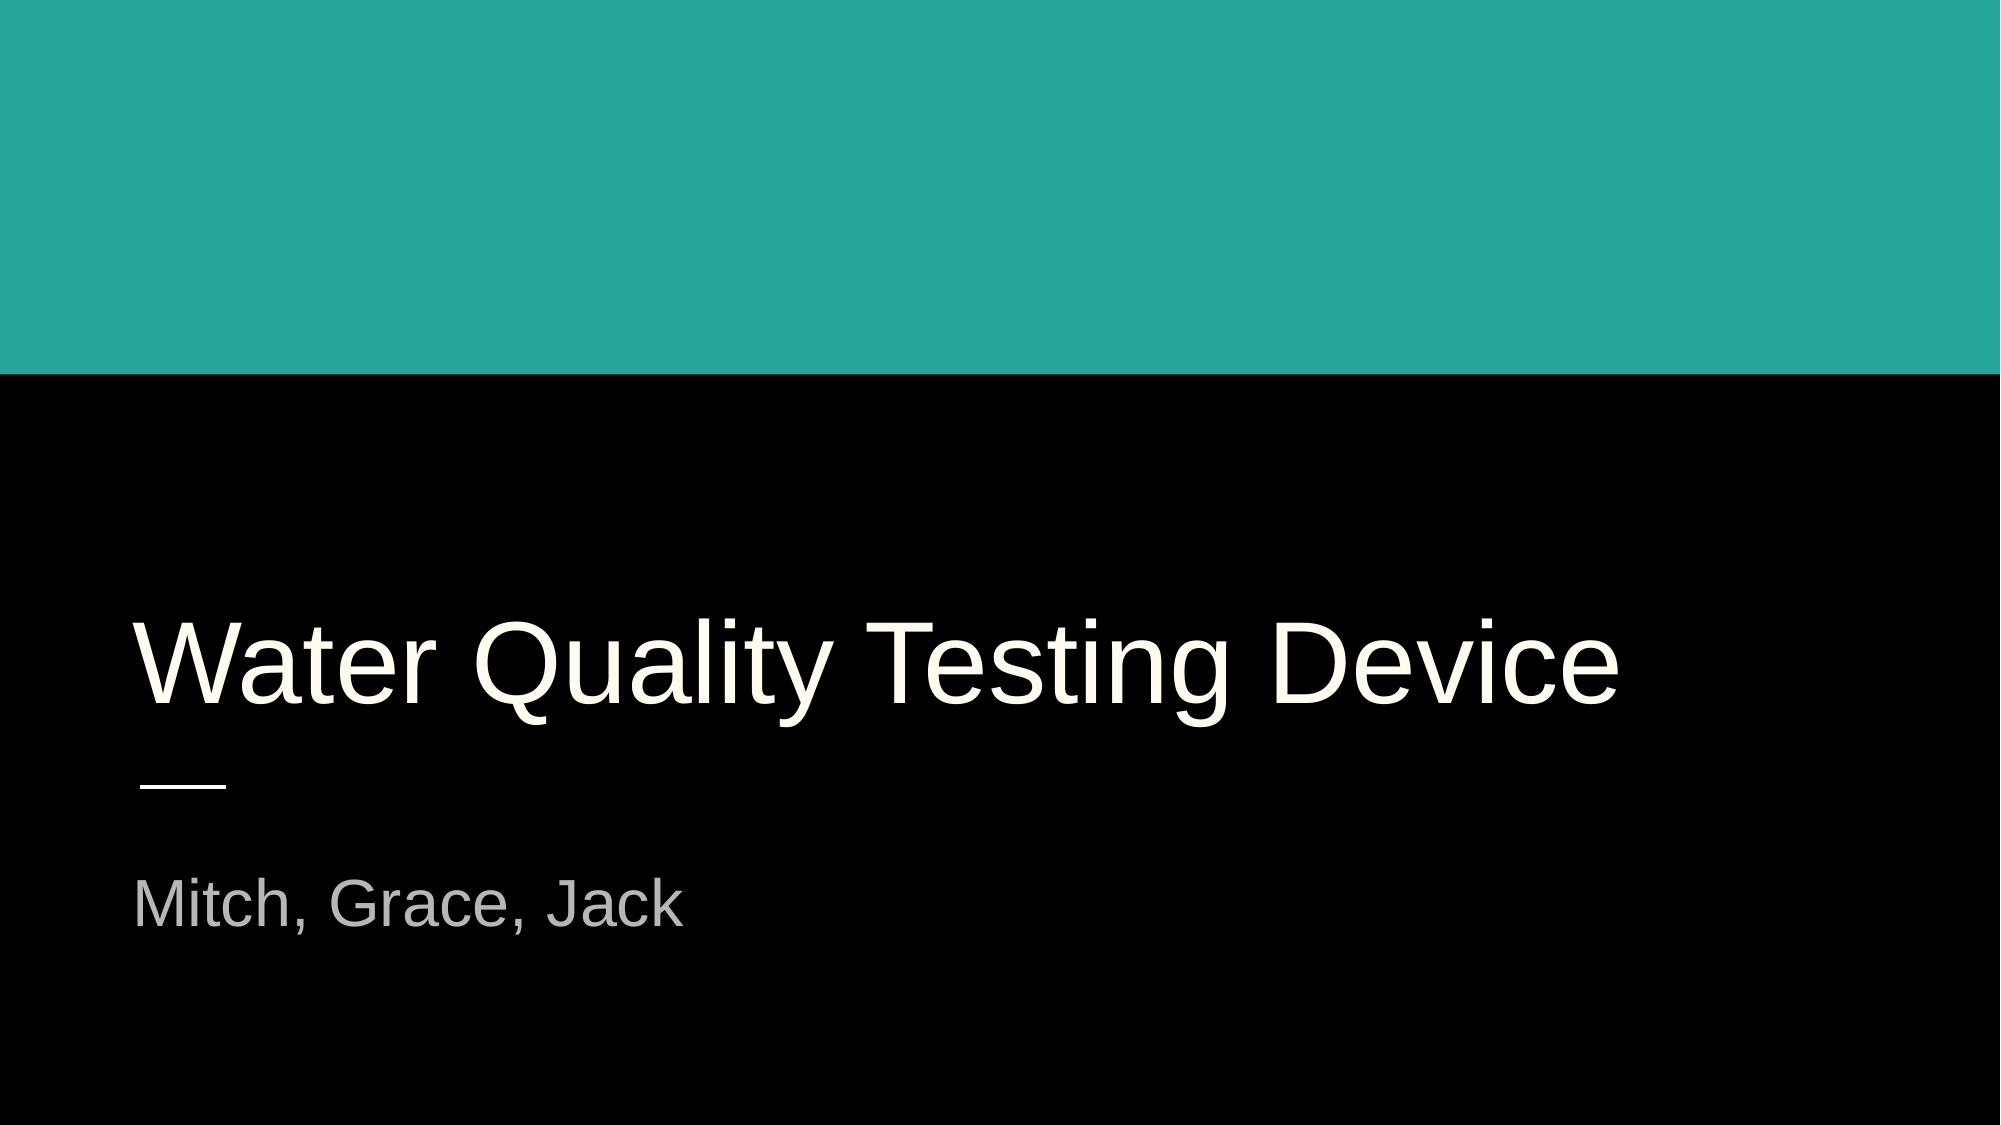

# Water Quality Testing Device
Mitch, Grace, Jack